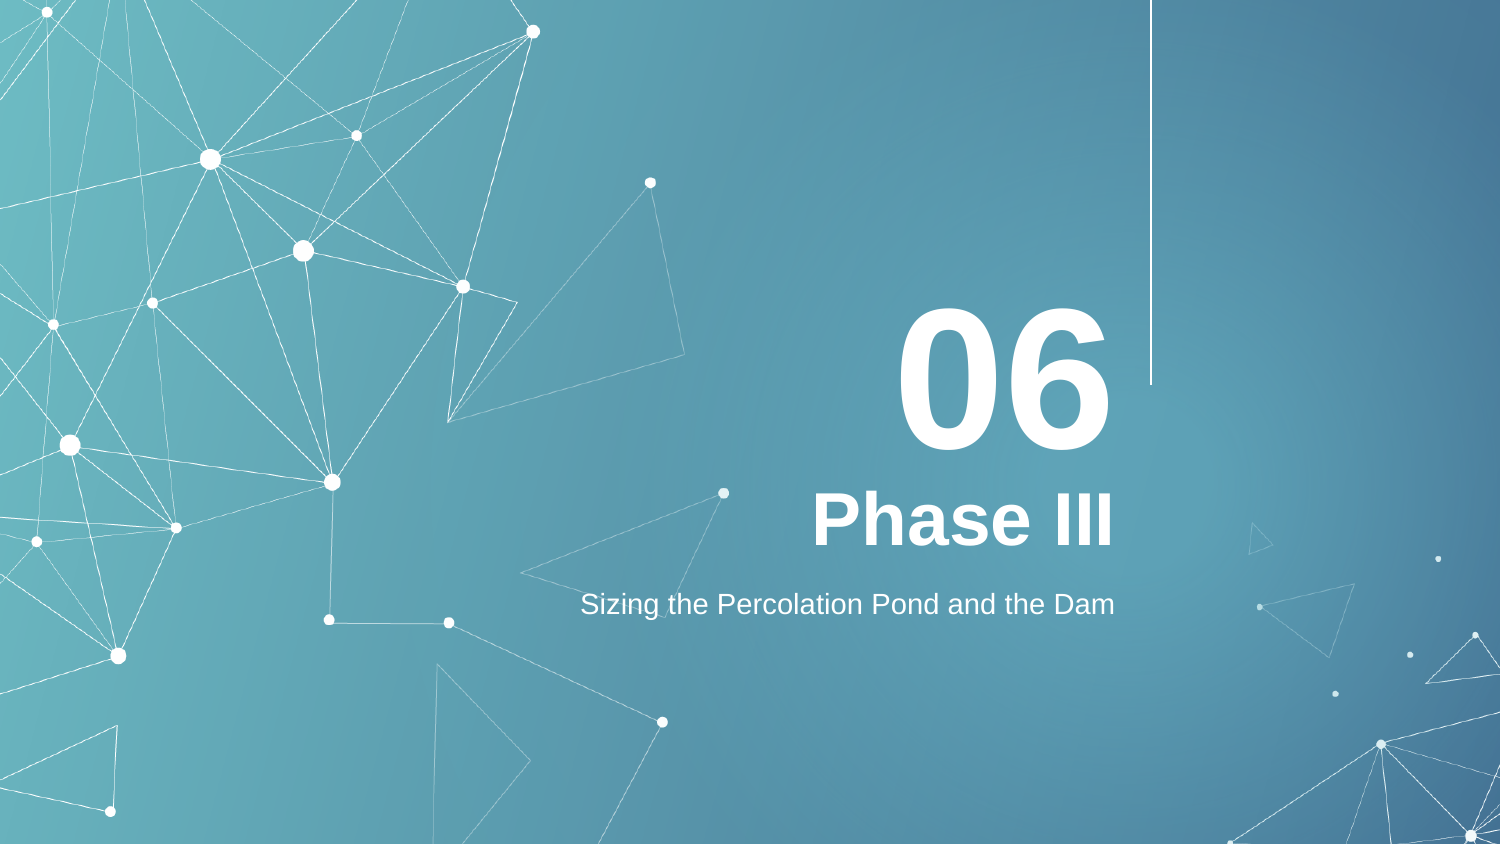

06
# Phase III
Sizing the Percolation Pond and the Dam